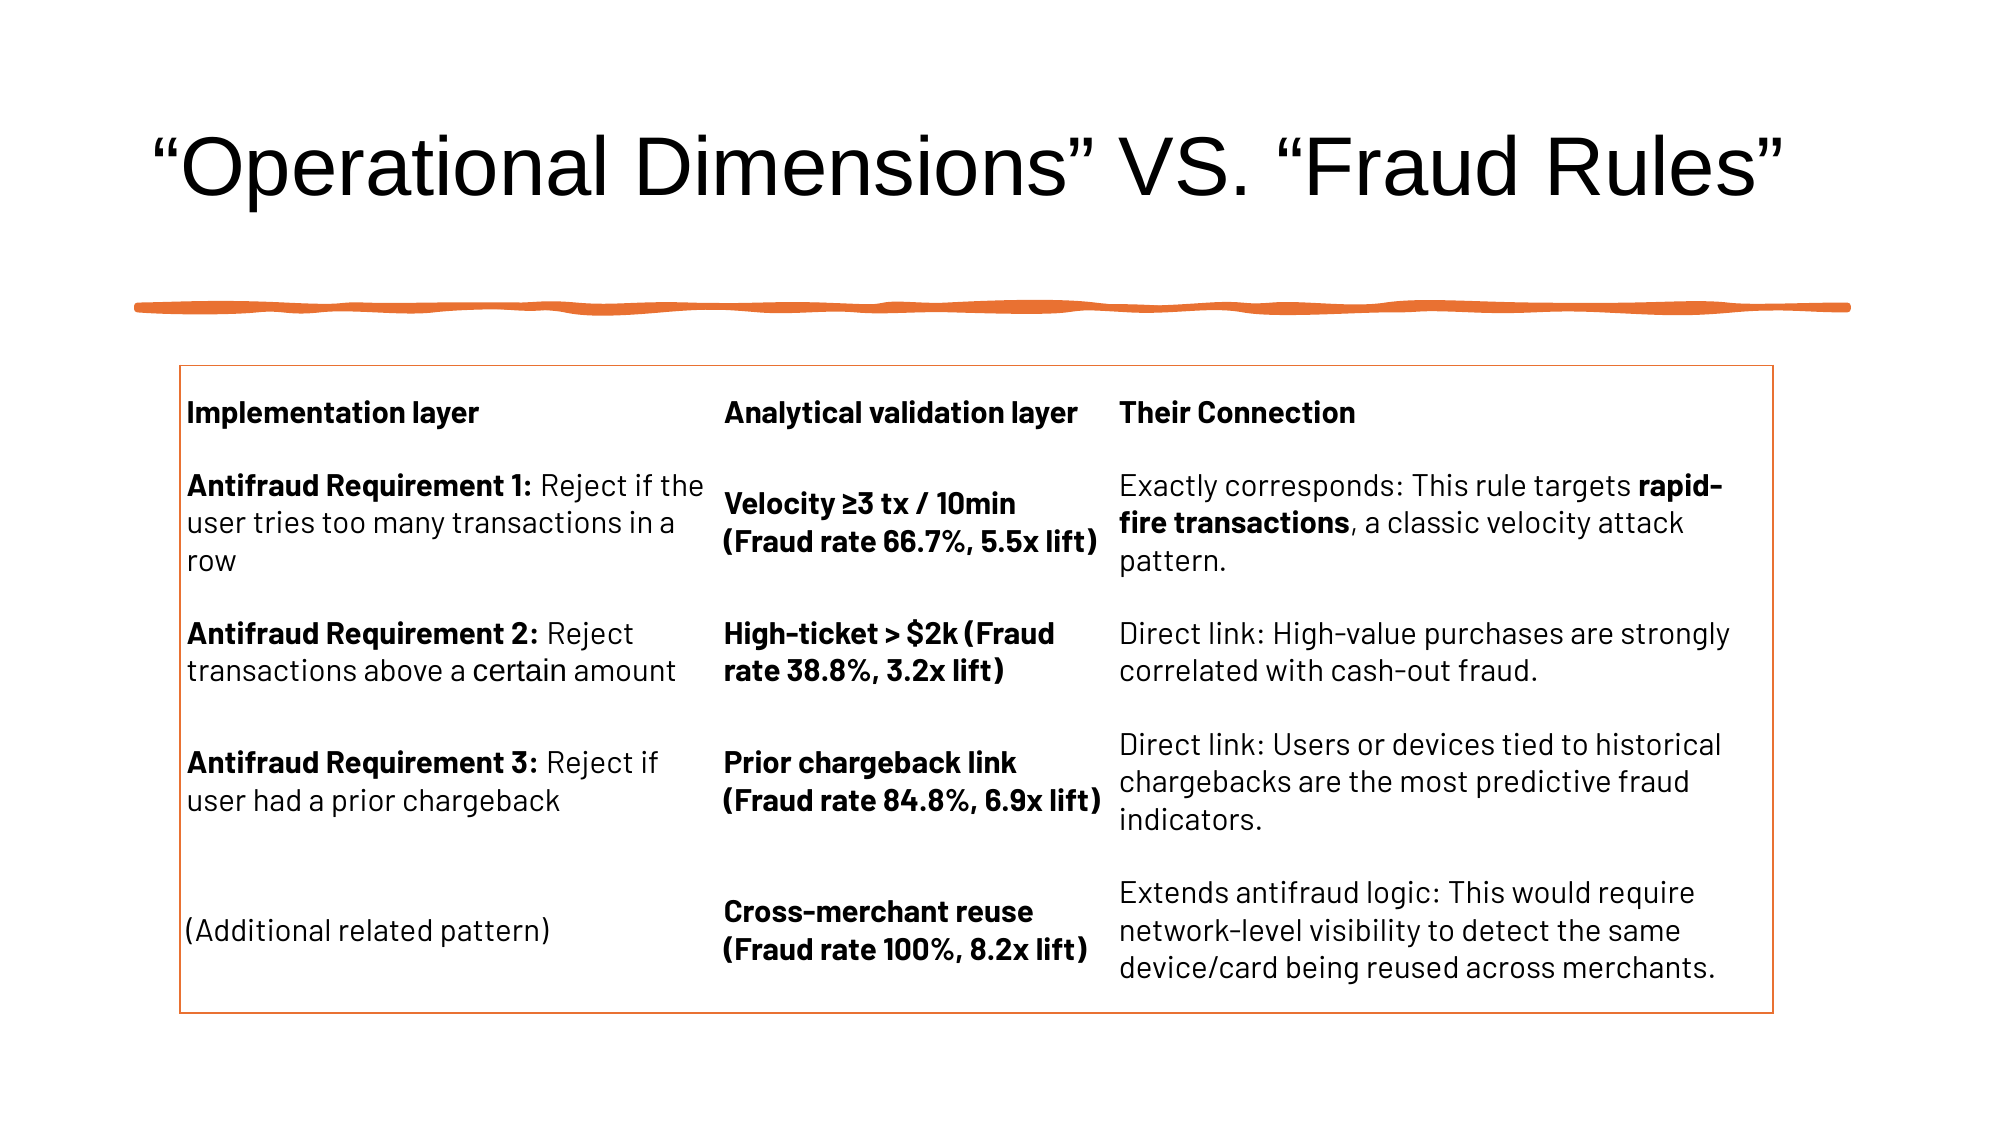

# “Operational Dimensions” VS. “Fraud Rules”

| Implementation layer | Analytical validation layer | Their Connection |
| --- | --- | --- |
| Antifraud Requirement 1: Reject if the user tries too many transactions in a row | Velocity ≥3 tx / 10min (Fraud rate 66.7%, 5.5x lift) | Exactly corresponds: This rule targets rapid-fire transactions, a classic velocity attack pattern. |
| Antifraud Requirement 2: Reject transactions above a certain amount | High-ticket > $2k (Fraud rate 38.8%, 3.2x lift) | Direct link: High-value purchases are strongly correlated with cash-out fraud. |
| Antifraud Requirement 3: Reject if user had a prior chargeback | Prior chargeback link (Fraud rate 84.8%, 6.9x lift) | Direct link: Users or devices tied to historical chargebacks are the most predictive fraud indicators. |
| (Additional related pattern) | Cross-merchant reuse (Fraud rate 100%, 8.2x lift) | Extends antifraud logic: This would require network-level visibility to detect the same device/card being reused across merchants. |